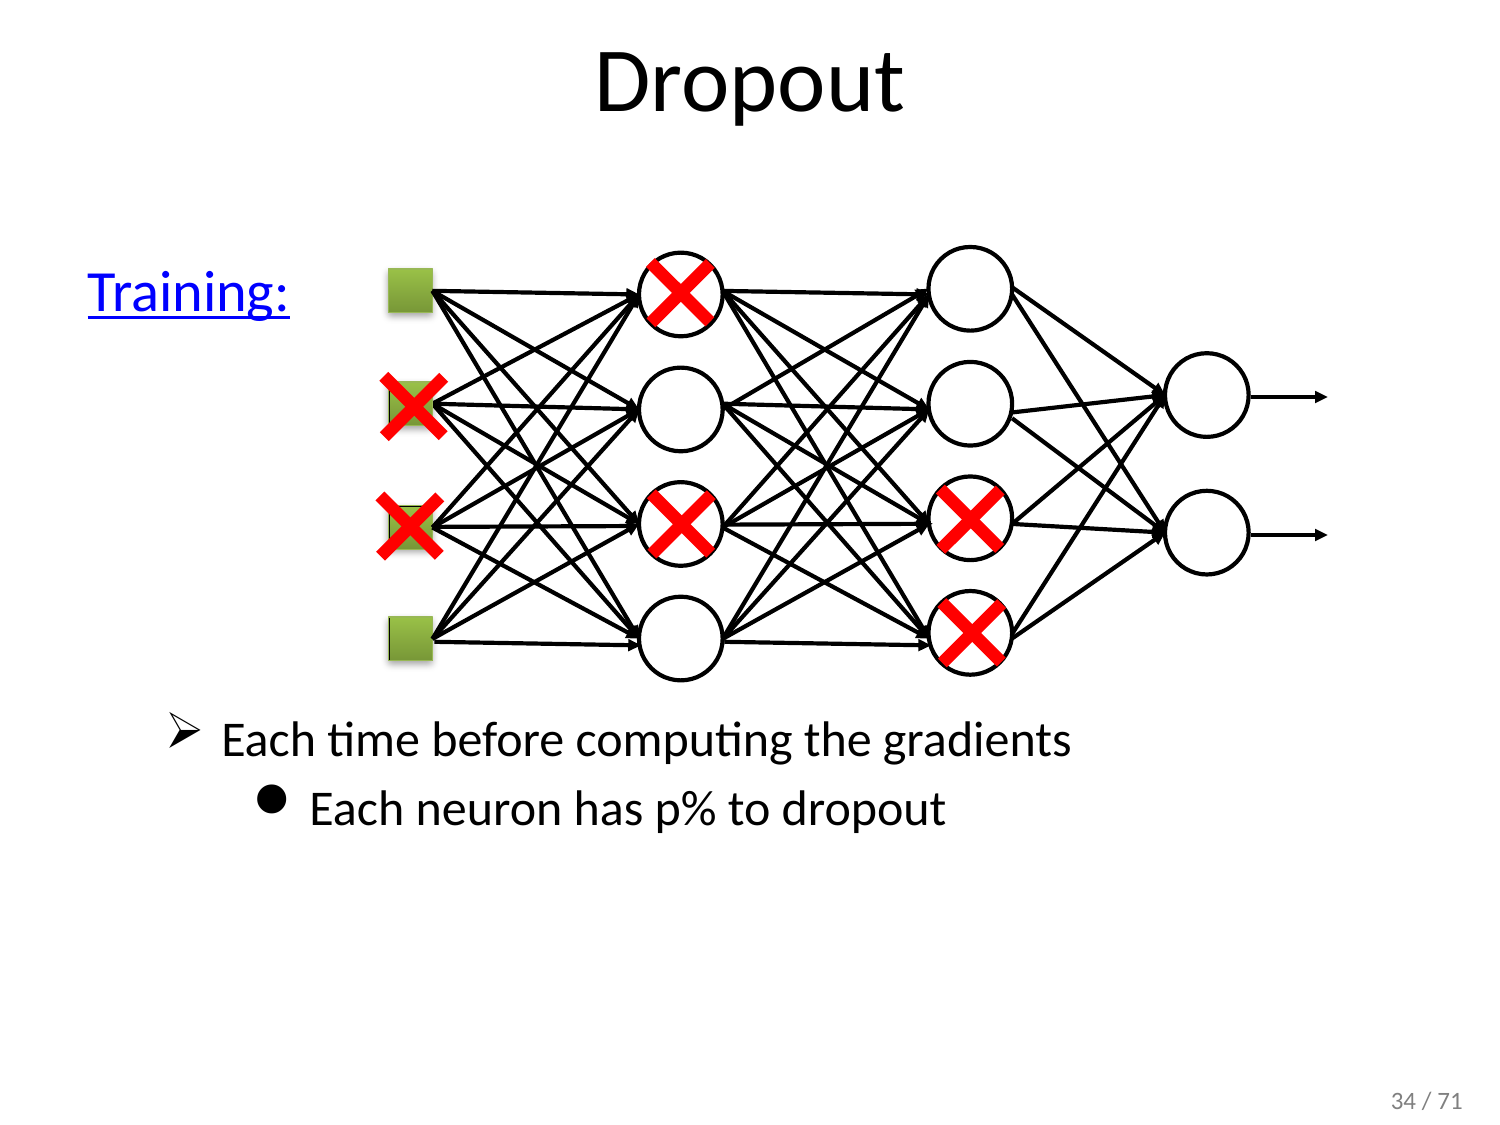

Dropout
Training:

Each time before computing the gradients
Each neuron has p% to dropout